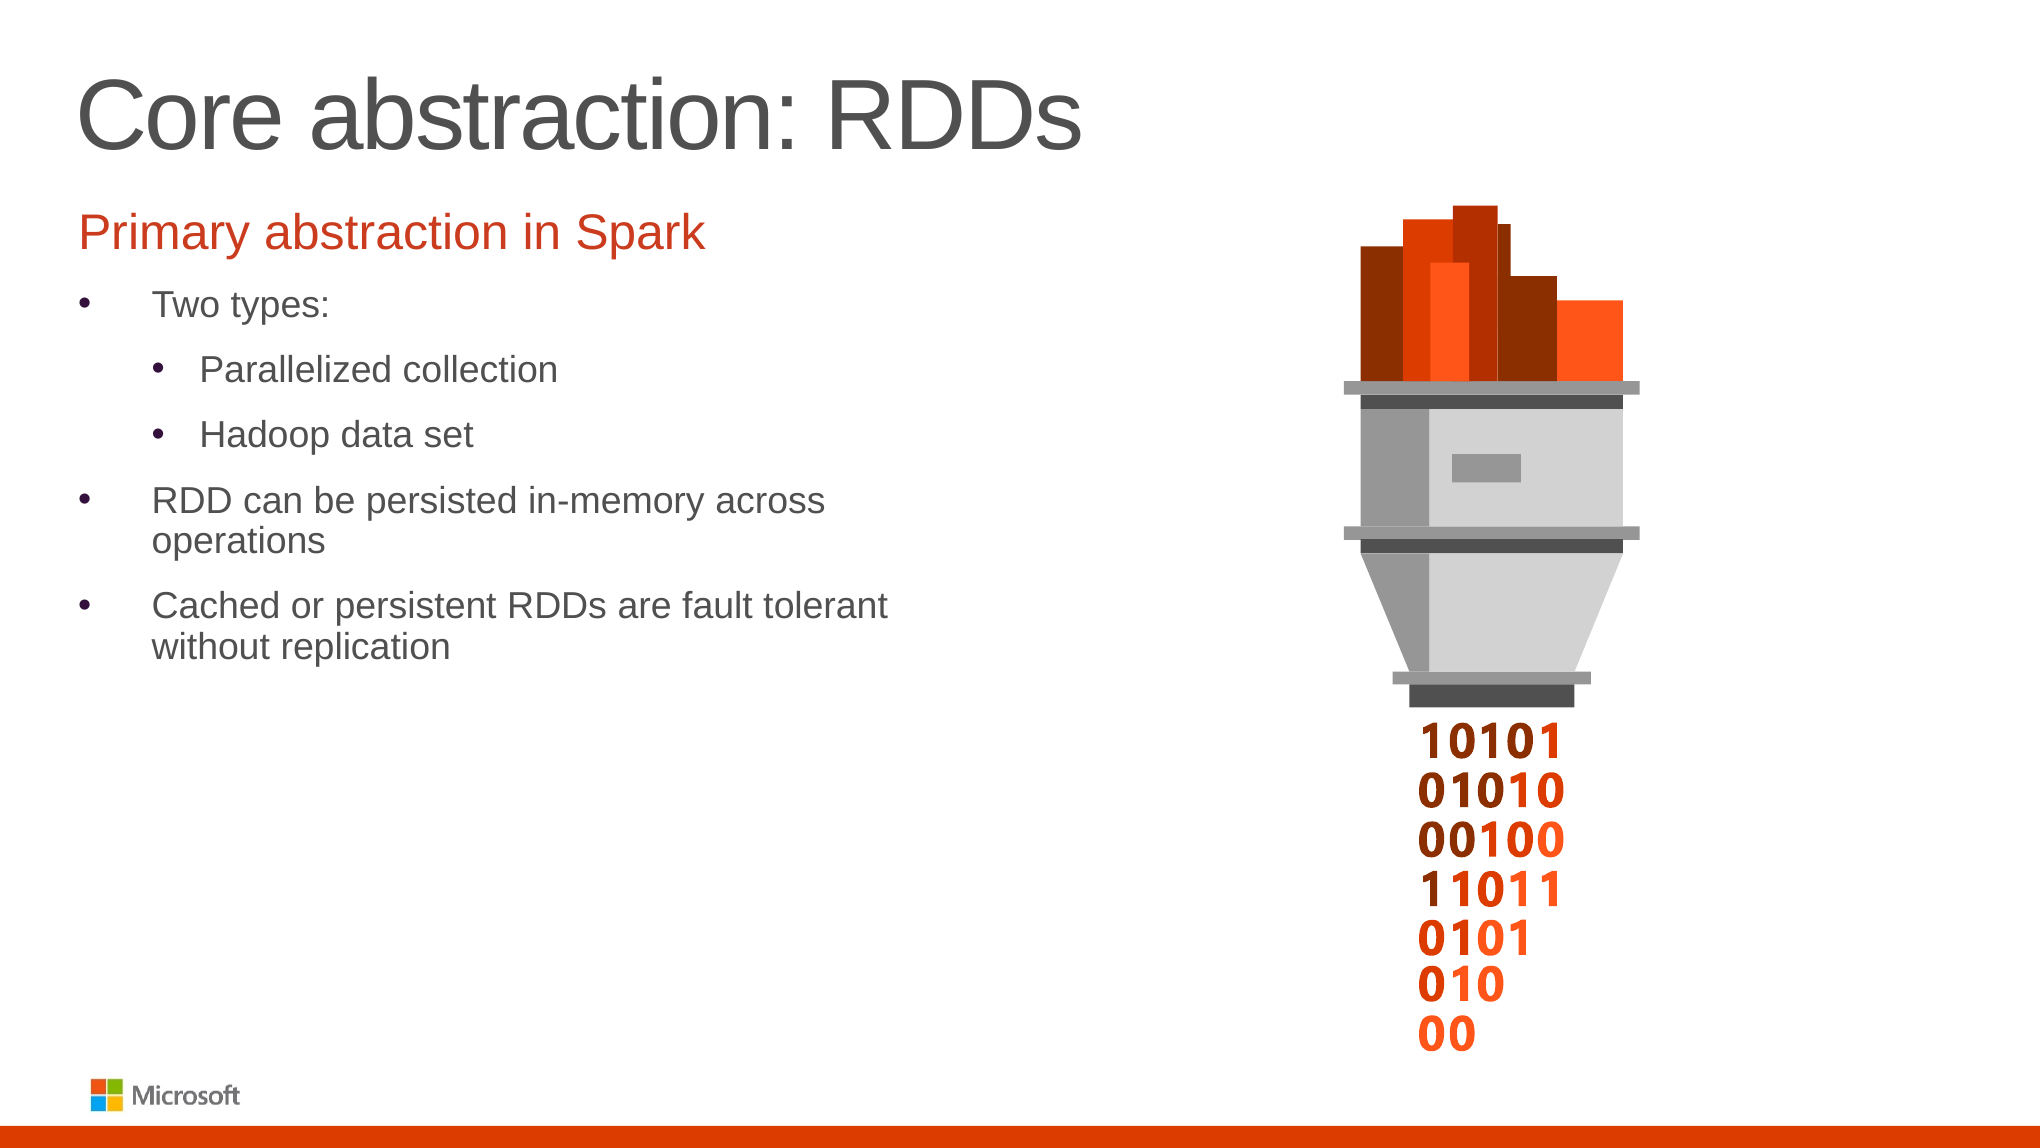

# Core abstraction: RDDs
Primary abstraction in Spark
Two types:
Parallelized collection
Hadoop data set
RDD can be persisted in-memory across operations
Cached or persistent RDDs are fault tolerant without replication